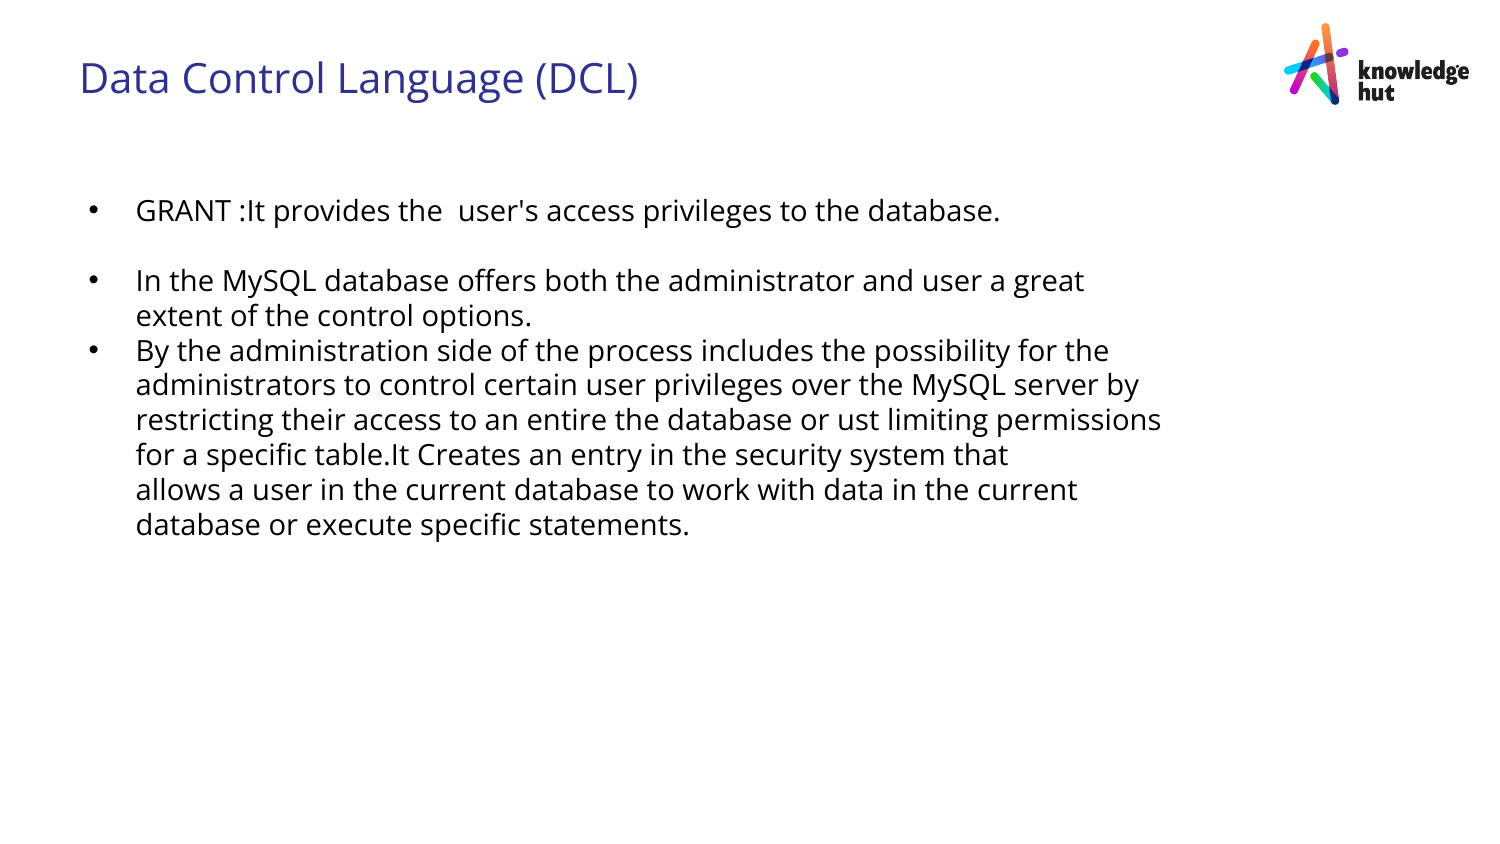

Data Control Language (DCL)
GRANT :It provides the  user's access privileges to the database.

In the MySQL database offers both the administrator and user a great extent of the control options.
By the administration side of the process includes the possibility for the administrators to control certain user privileges over the MySQL server by restricting their access to an entire the database or ust limiting permissions for a specific table.It Creates an entry in the security system that
allows a user in the current database to work with data in the current database or execute specific statements.